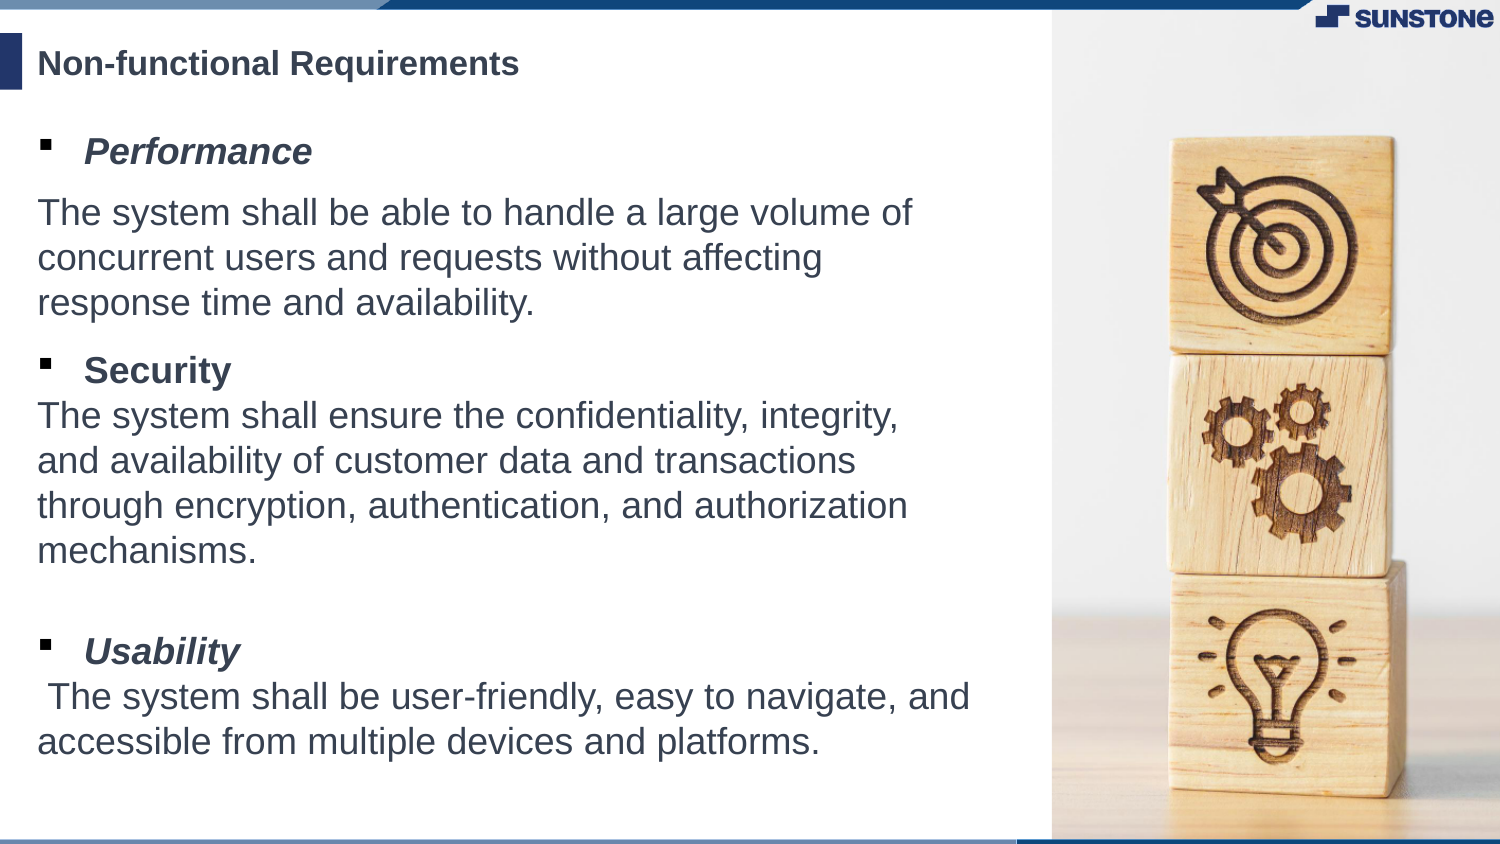

# Non-functional Requirements
Performance
The system shall be able to handle a large volume of concurrent users and requests without affecting response time and availability.
Security
The system shall ensure the confidentiality, integrity, and availability of customer data and transactions through encryption, authentication, and authorization mechanisms.
Usability
 The system shall be user-friendly, easy to navigate, and accessible from multiple devices and platforms.